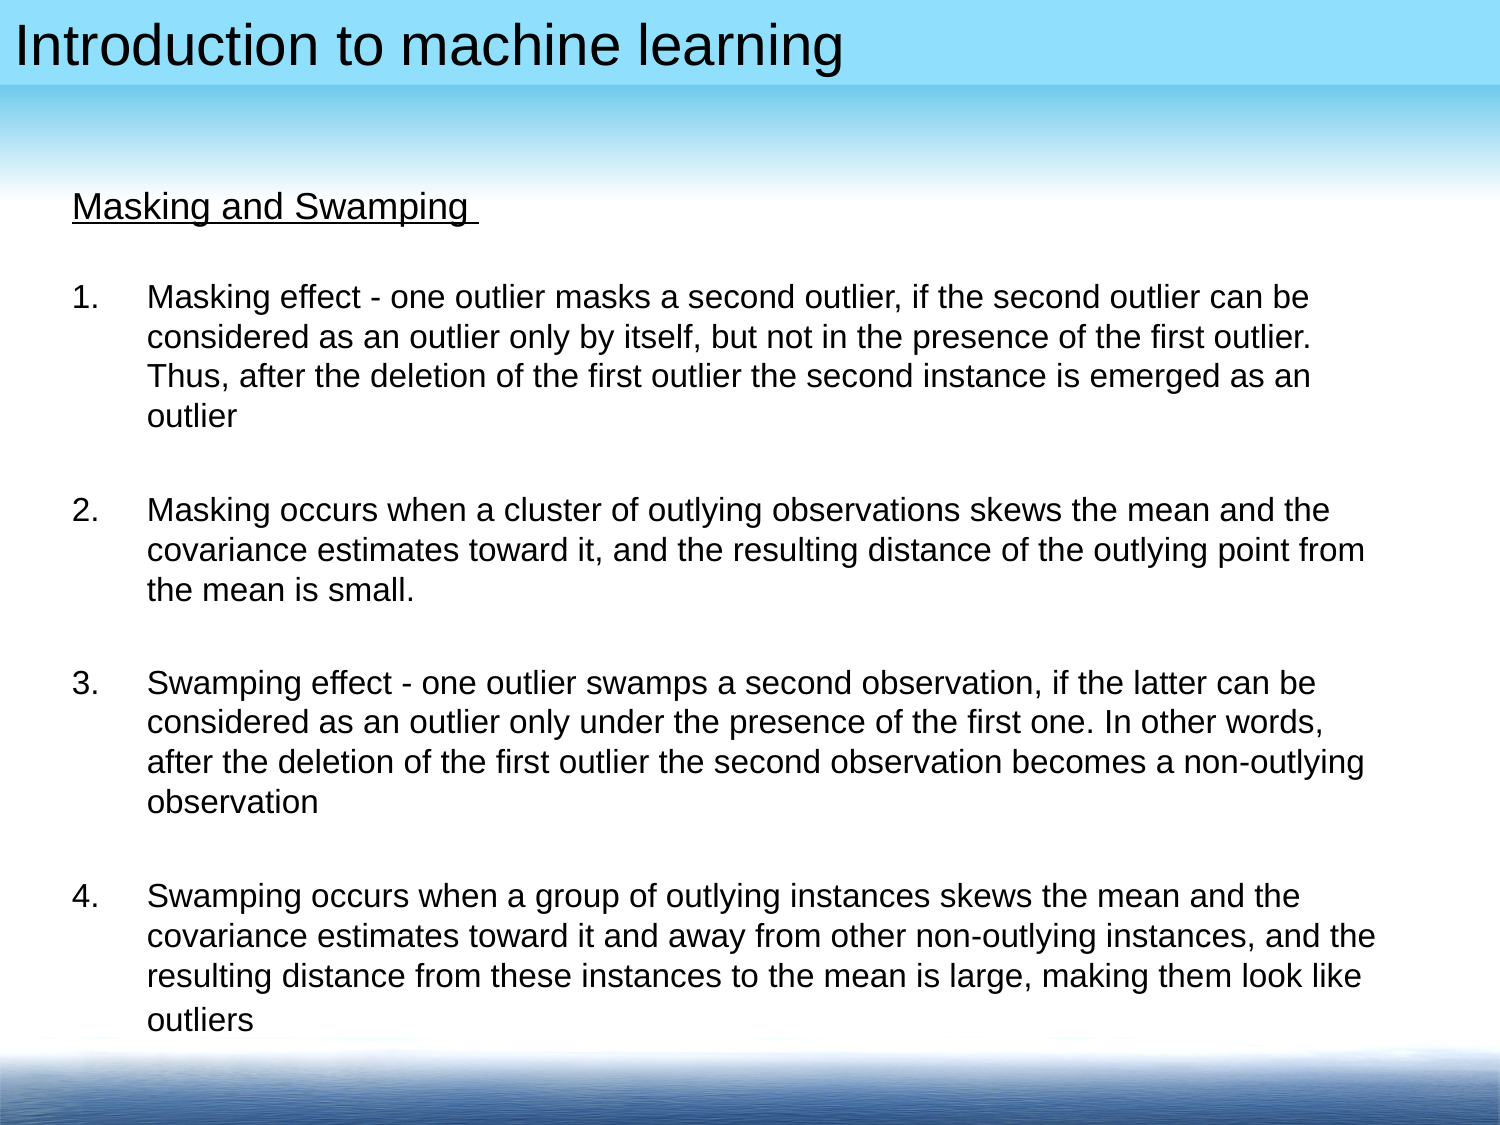

Masking and Swamping

Masking effect - one outlier masks a second outlier, if the second outlier can be considered as an outlier only by itself, but not in the presence of the first outlier. Thus, after the deletion of the first outlier the second instance is emerged as an outlier

Masking occurs when a cluster of outlying observations skews the mean and the covariance estimates toward it, and the resulting distance of the outlying point from the mean is small.

Swamping effect - one outlier swamps a second observation, if the latter can be considered as an outlier only under the presence of the first one. In other words, after the deletion of the first outlier the second observation becomes a non-outlying observation

Swamping occurs when a group of outlying instances skews the mean and the covariance estimates toward it and away from other non-outlying instances, and the resulting distance from these instances to the mean is large, making them look like outliers